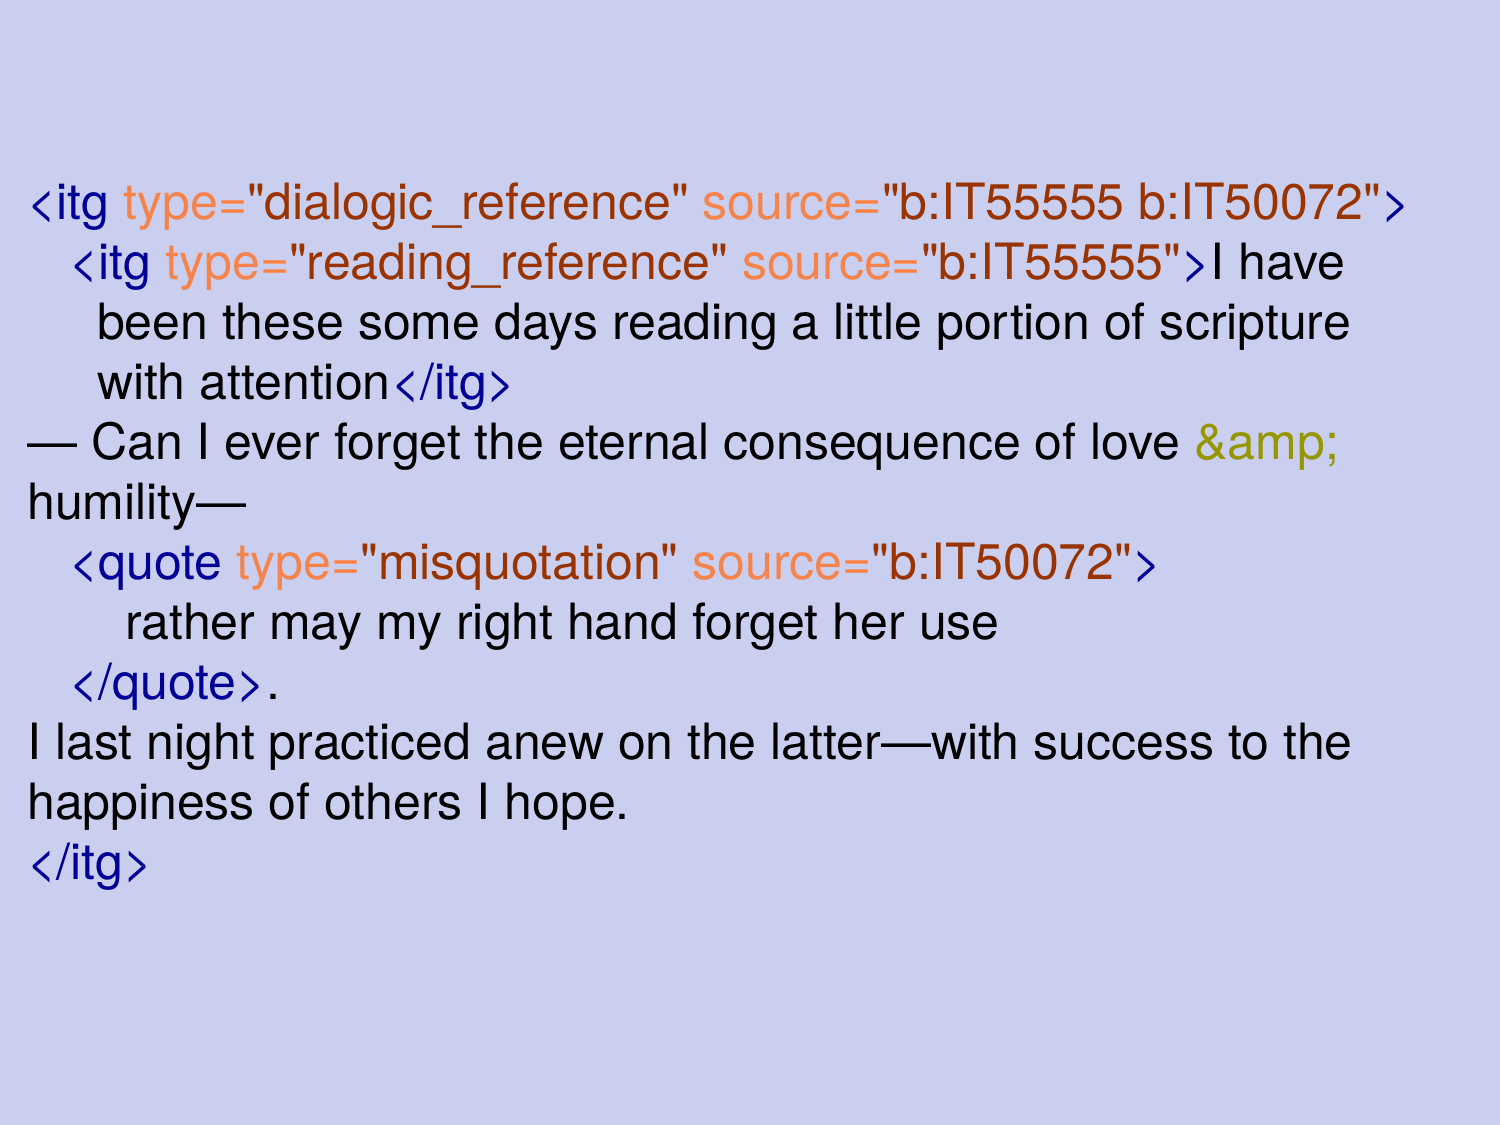

<itg type="dialogic_reference" source="b:IT55555 b:IT50072">
   <itg type="reading_reference" source="b:IT55555">I have
     been these some days reading a little portion of scripture
     with attention</itg>
— Can I ever forget the eternal consequence of love &amp;
humility—
   <quote type="misquotation" source="b:IT50072">
       rather may my right hand forget her use
   </quote>.
I last night practiced anew on the latter—with success to the happiness of others I hope.
</itg>